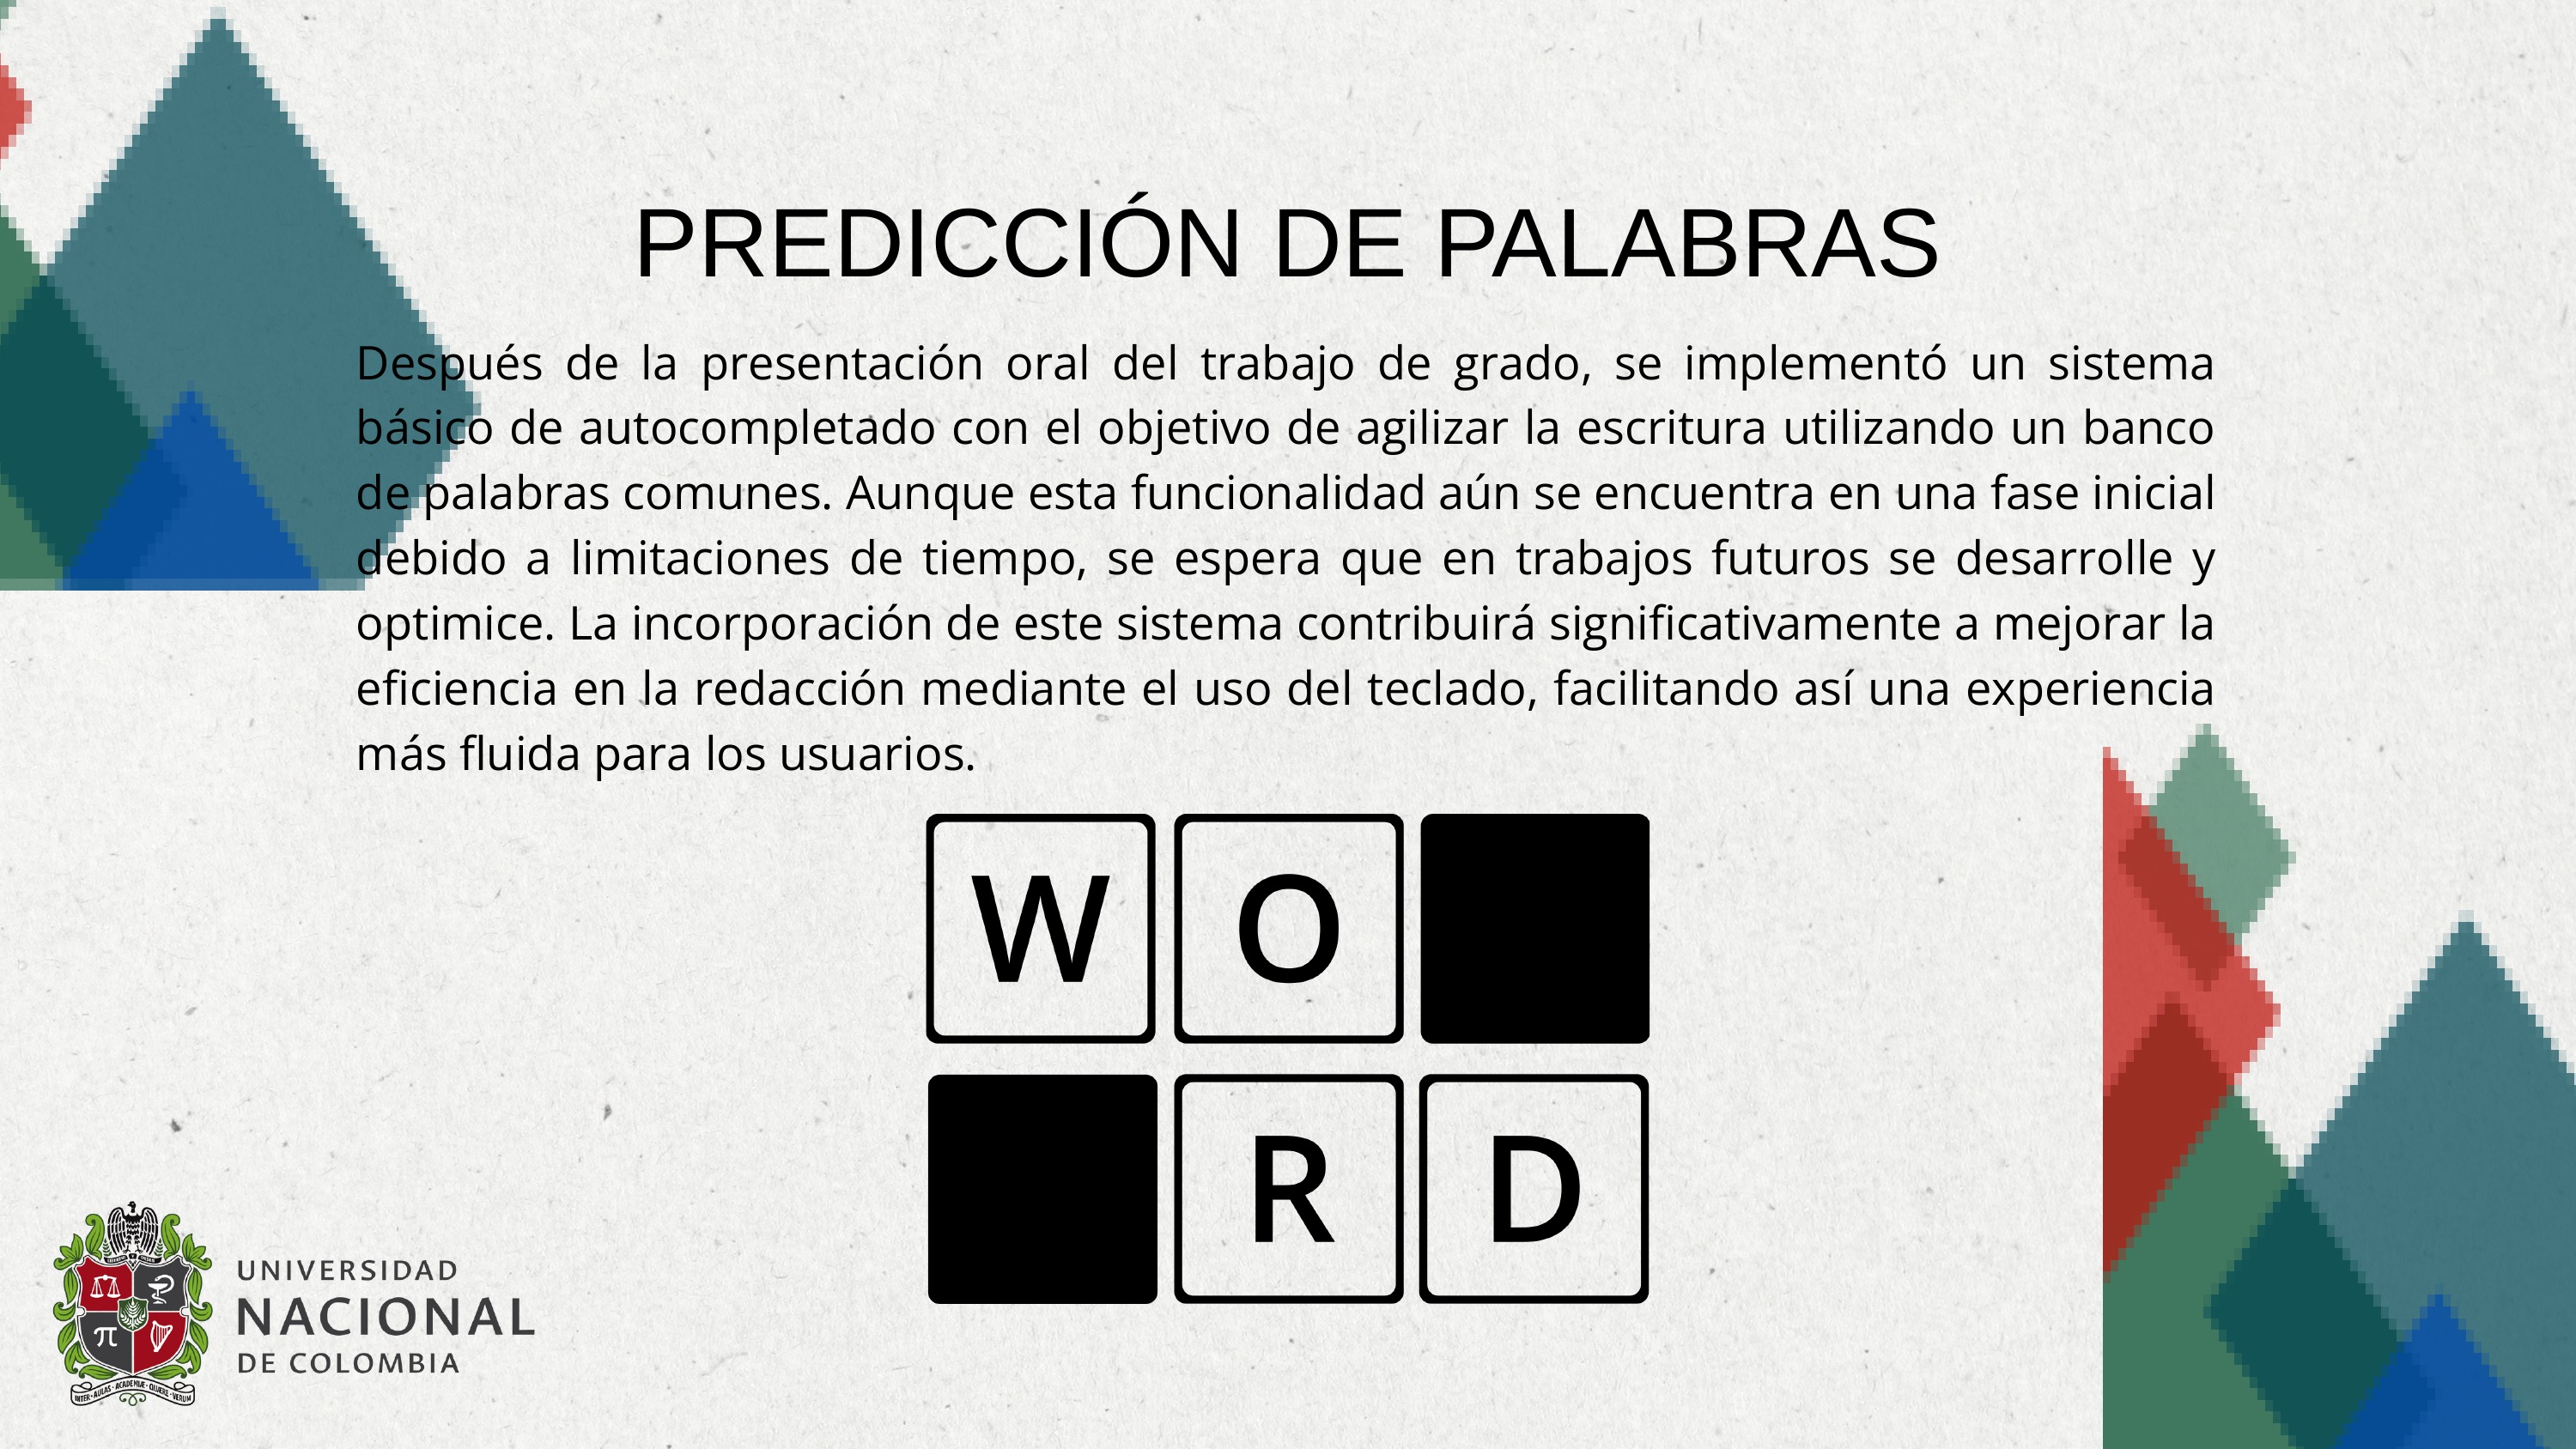

PREDICCIÓN DE PALABRAS
Después de la presentación oral del trabajo de grado, se implementó un sistema básico de autocompletado con el objetivo de agilizar la escritura utilizando un banco de palabras comunes. Aunque esta funcionalidad aún se encuentra en una fase inicial debido a limitaciones de tiempo, se espera que en trabajos futuros se desarrolle y optimice. La incorporación de este sistema contribuirá significativamente a mejorar la eficiencia en la redacción mediante el uso del teclado, facilitando así una experiencia más fluida para los usuarios.